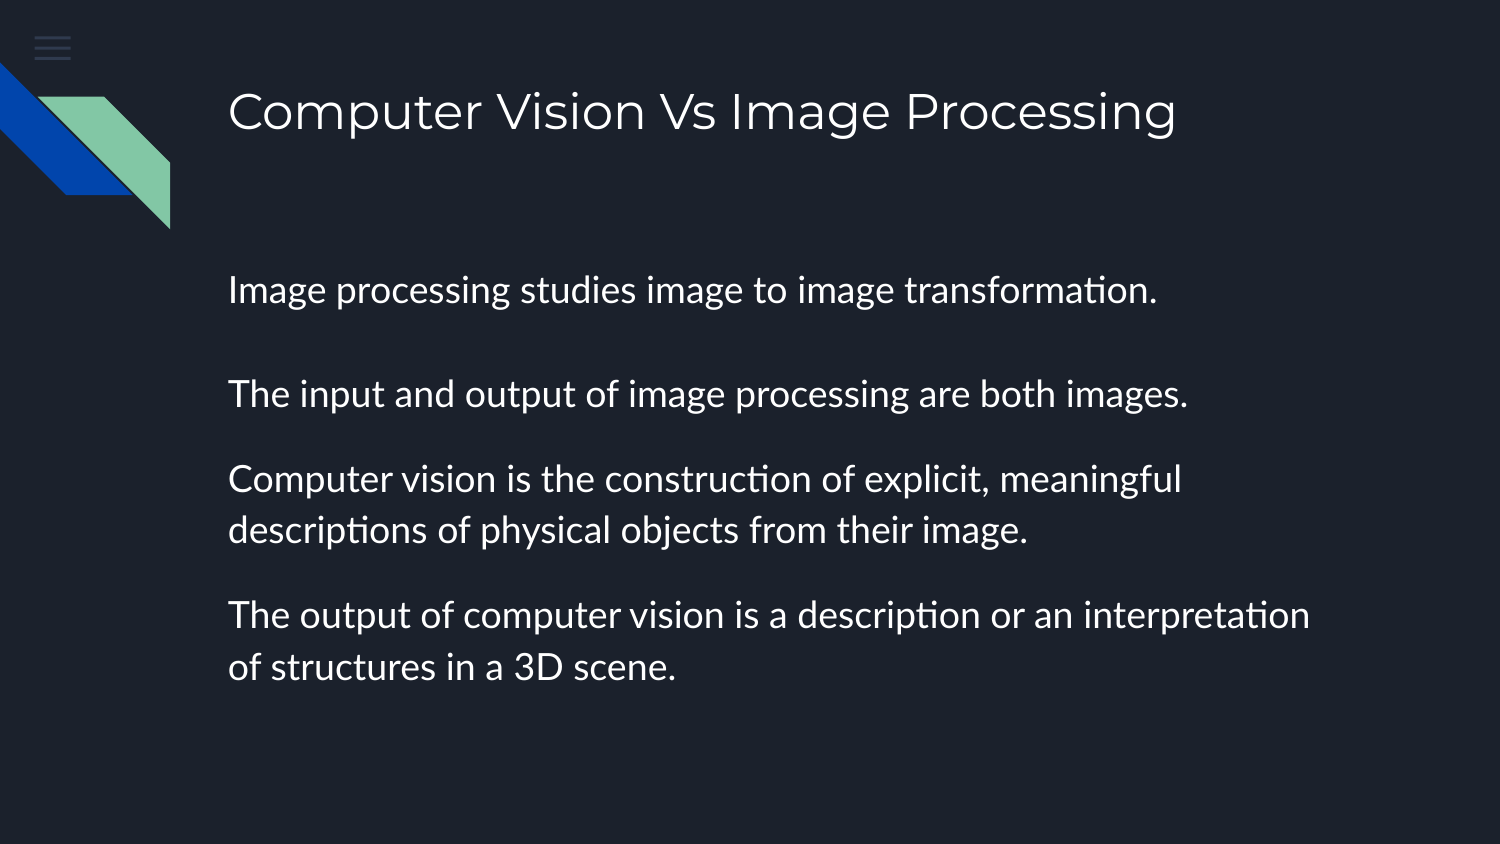

# Computer Vision Vs Image Processing
Image processing studies image to image transformation.

The input and output of image processing are both images.
Computer vision is the construction of explicit, meaningful descriptions of physical objects from their image.
The output of computer vision is a description or an interpretation of structures in a 3D scene.